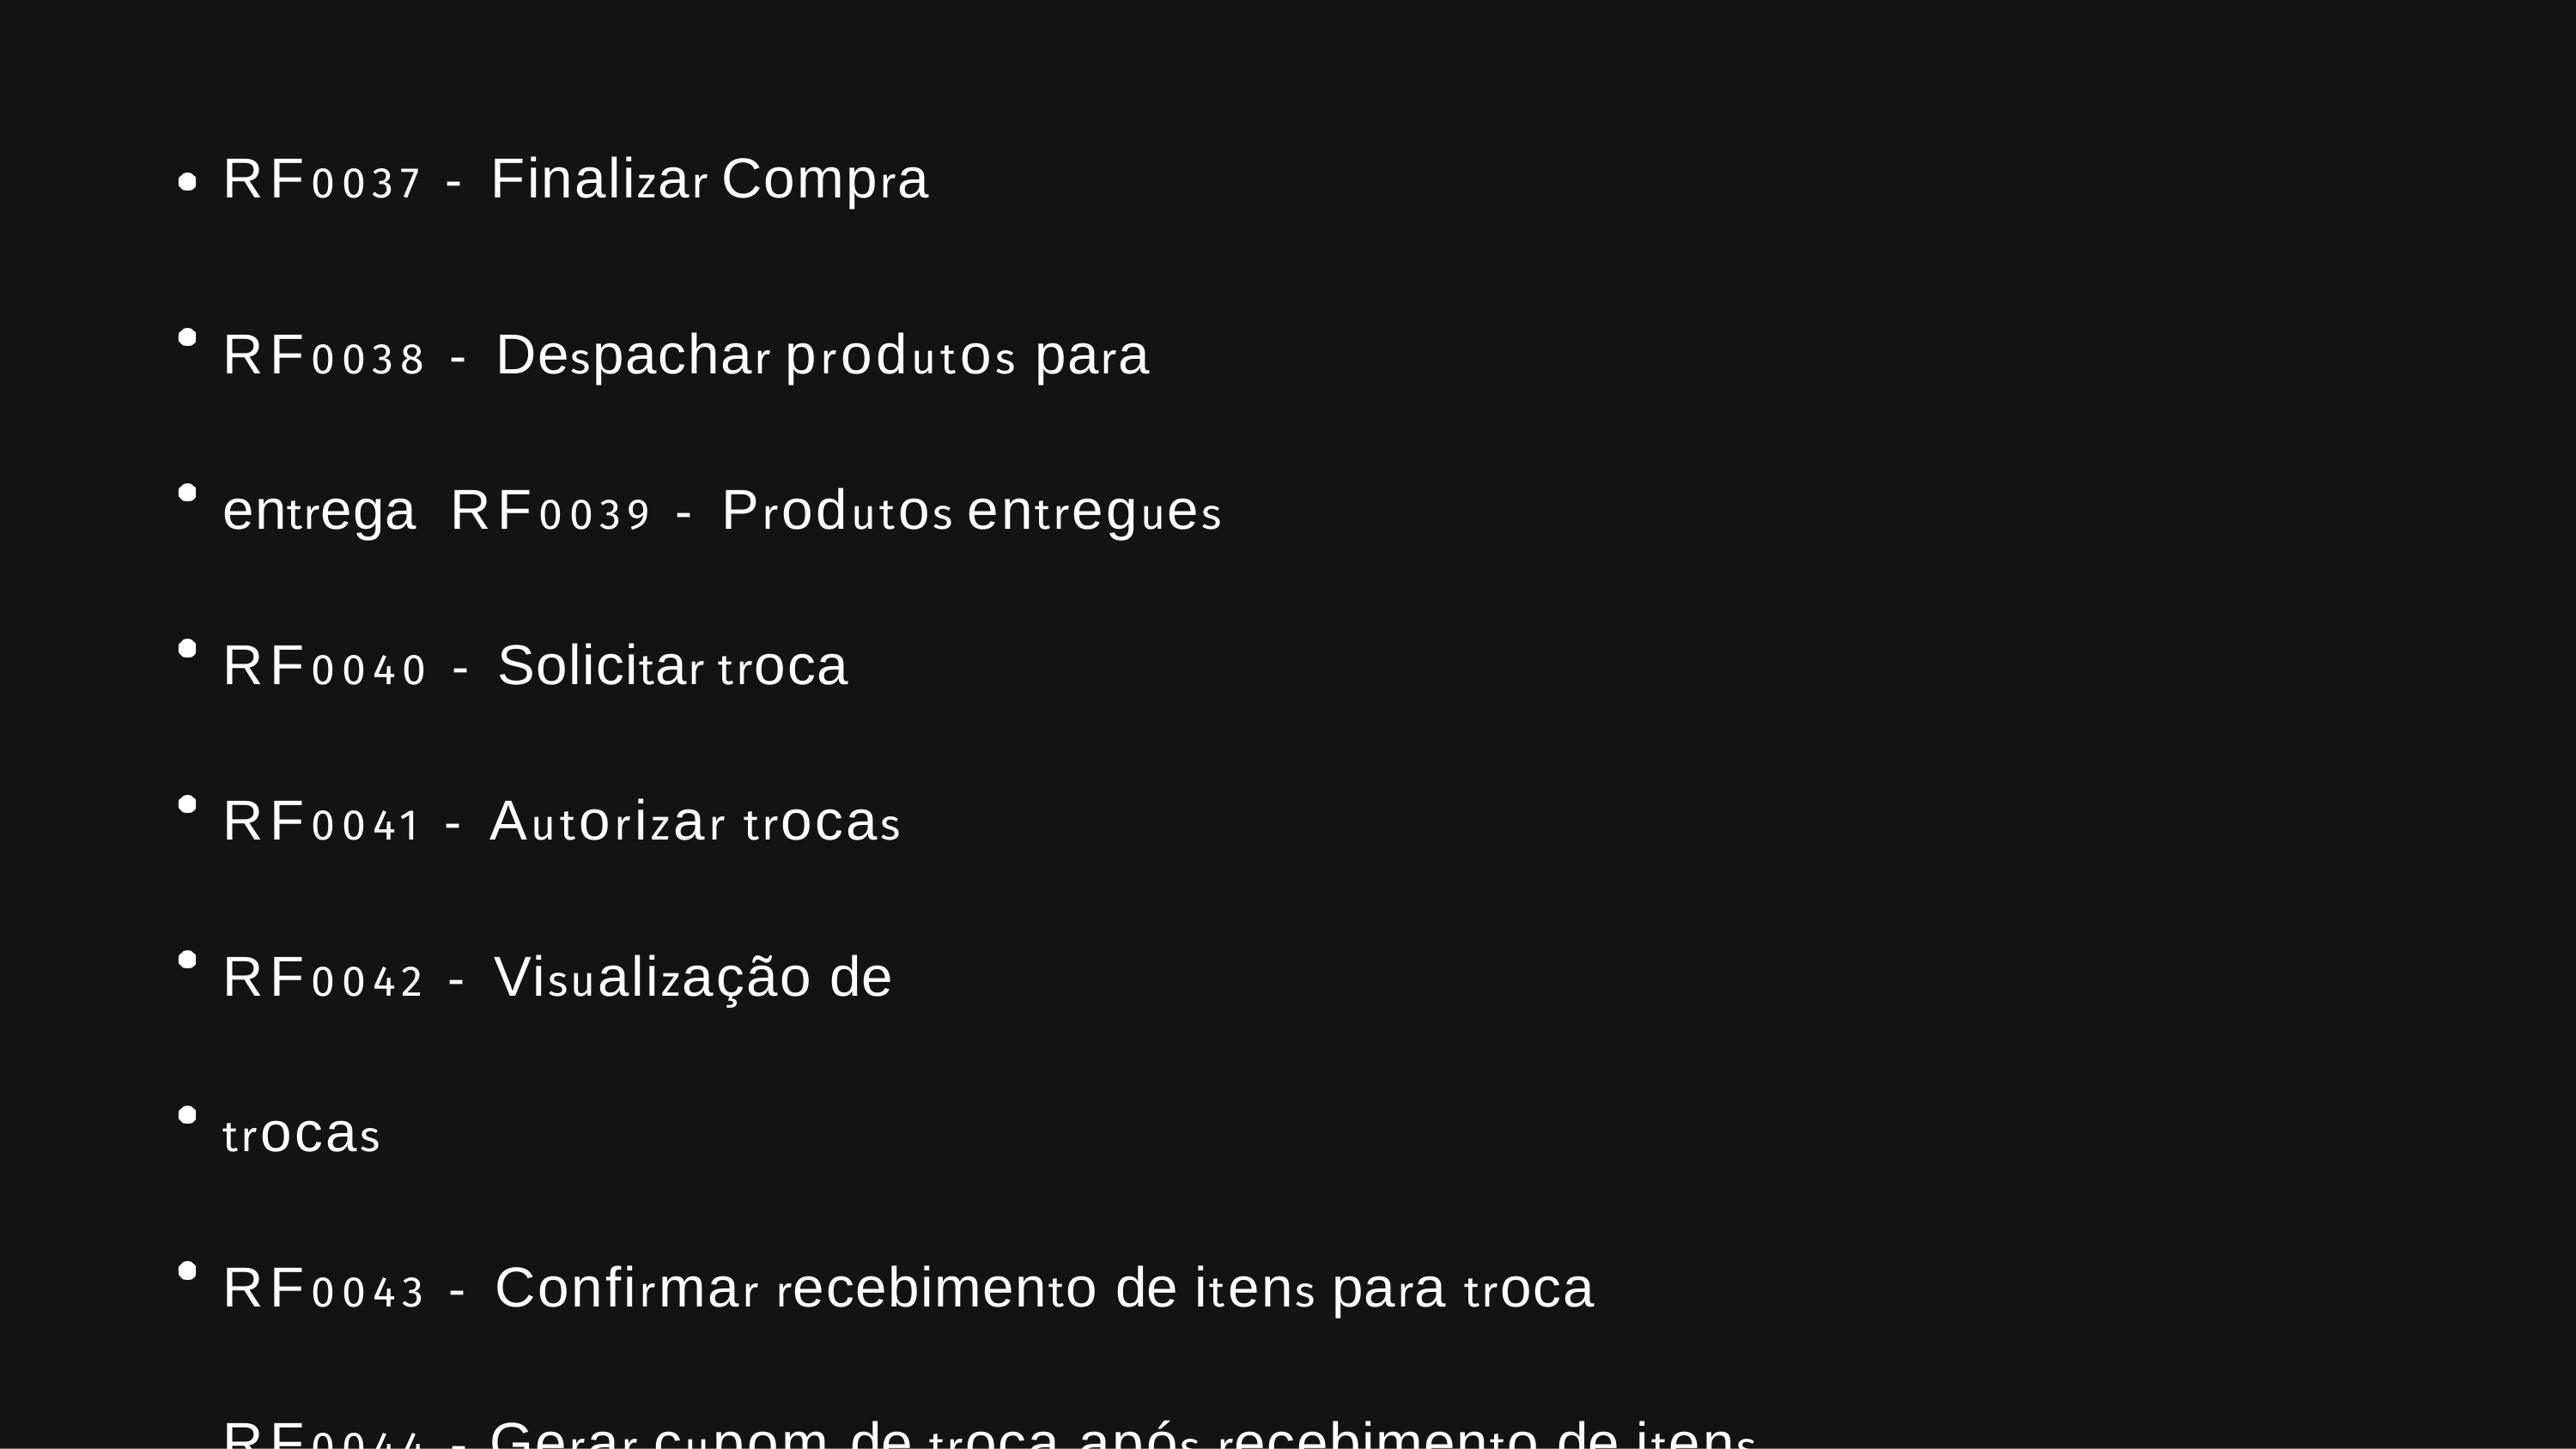

RF0037 - Finalizar Compra
RF0038 - Despachar produtos para entrega  RF0039 - Produtos entregues
RF0040 - Solicitar troca  RF0041 - Autorizar trocas  RF0042 - Visualização de trocas
RF0043 - Confirmar recebimento de itens para troca  RF0044 - Gerar cupom de troca após recebimento de itens